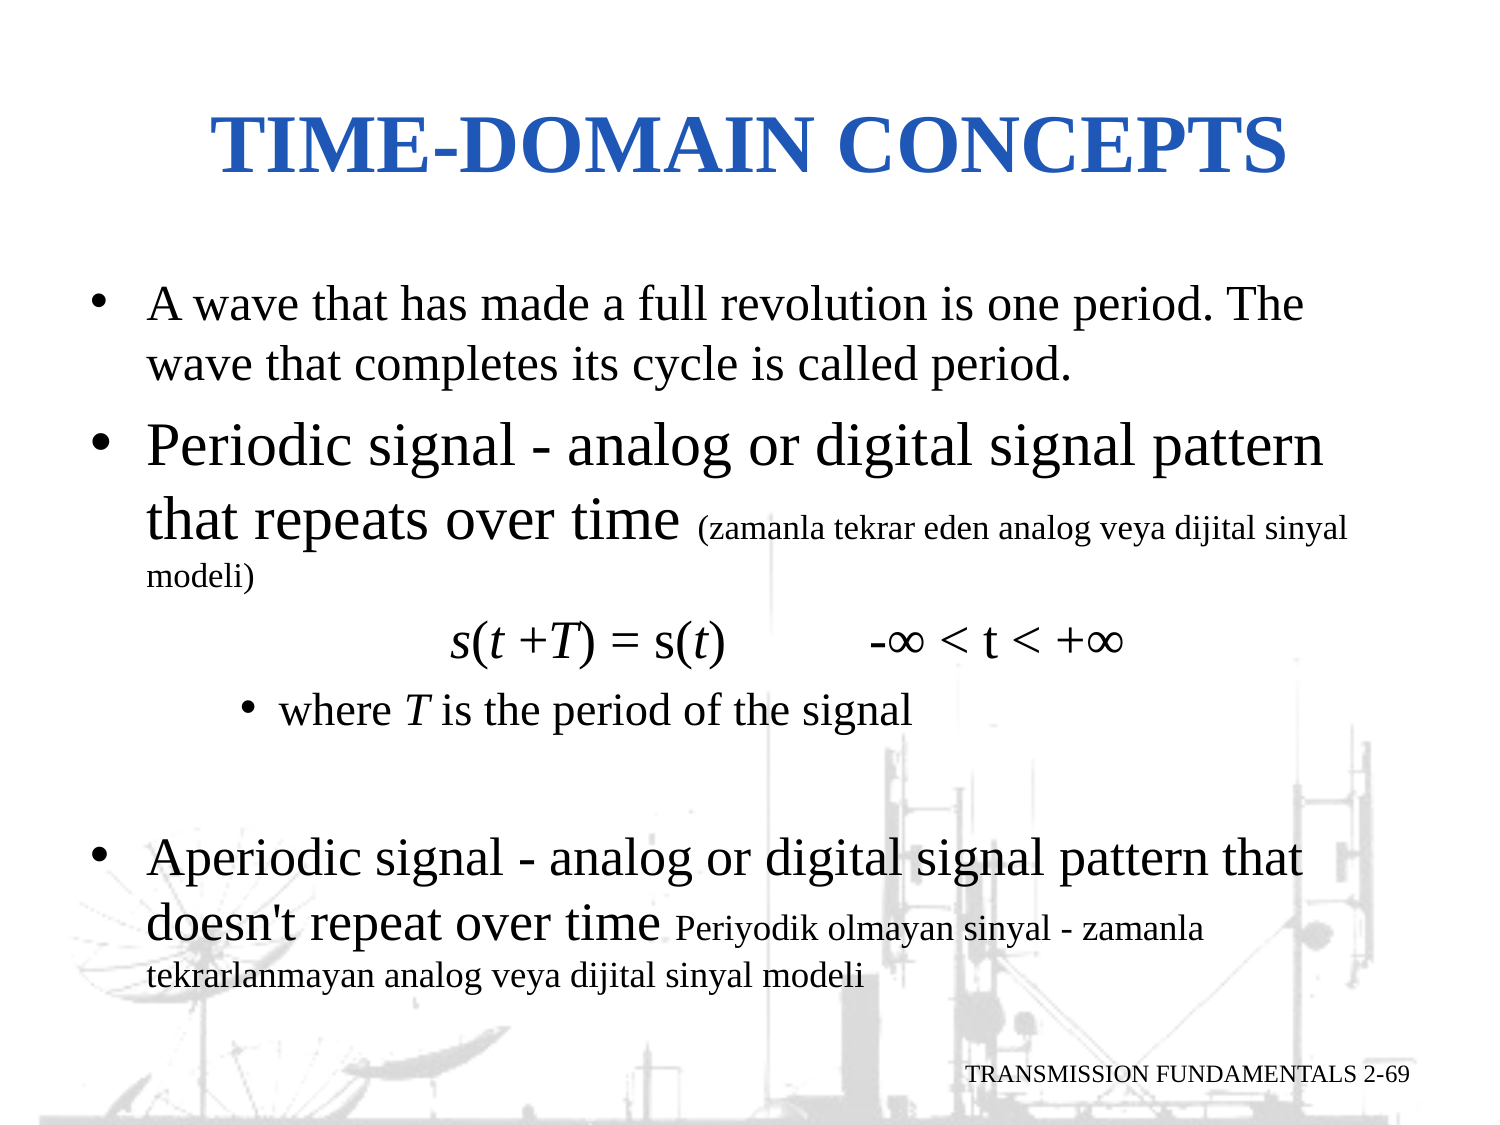

# Time-Domain Concepts
A wave that has made a full revolution is one period. The wave that completes its cycle is called period.
Periodic signal - analog or digital signal pattern that repeats over time (zamanla tekrar eden analog veya dijital sinyal modeli)
s(t +T) = s(t)  	-∞ < t < +∞
where T is the period of the signal

Aperiodic signal - analog or digital signal pattern that doesn't repeat over time Periyodik olmayan sinyal - zamanla tekrarlanmayan analog veya dijital sinyal modeli
TRANSMISSION FUNDAMENTALS 2-69